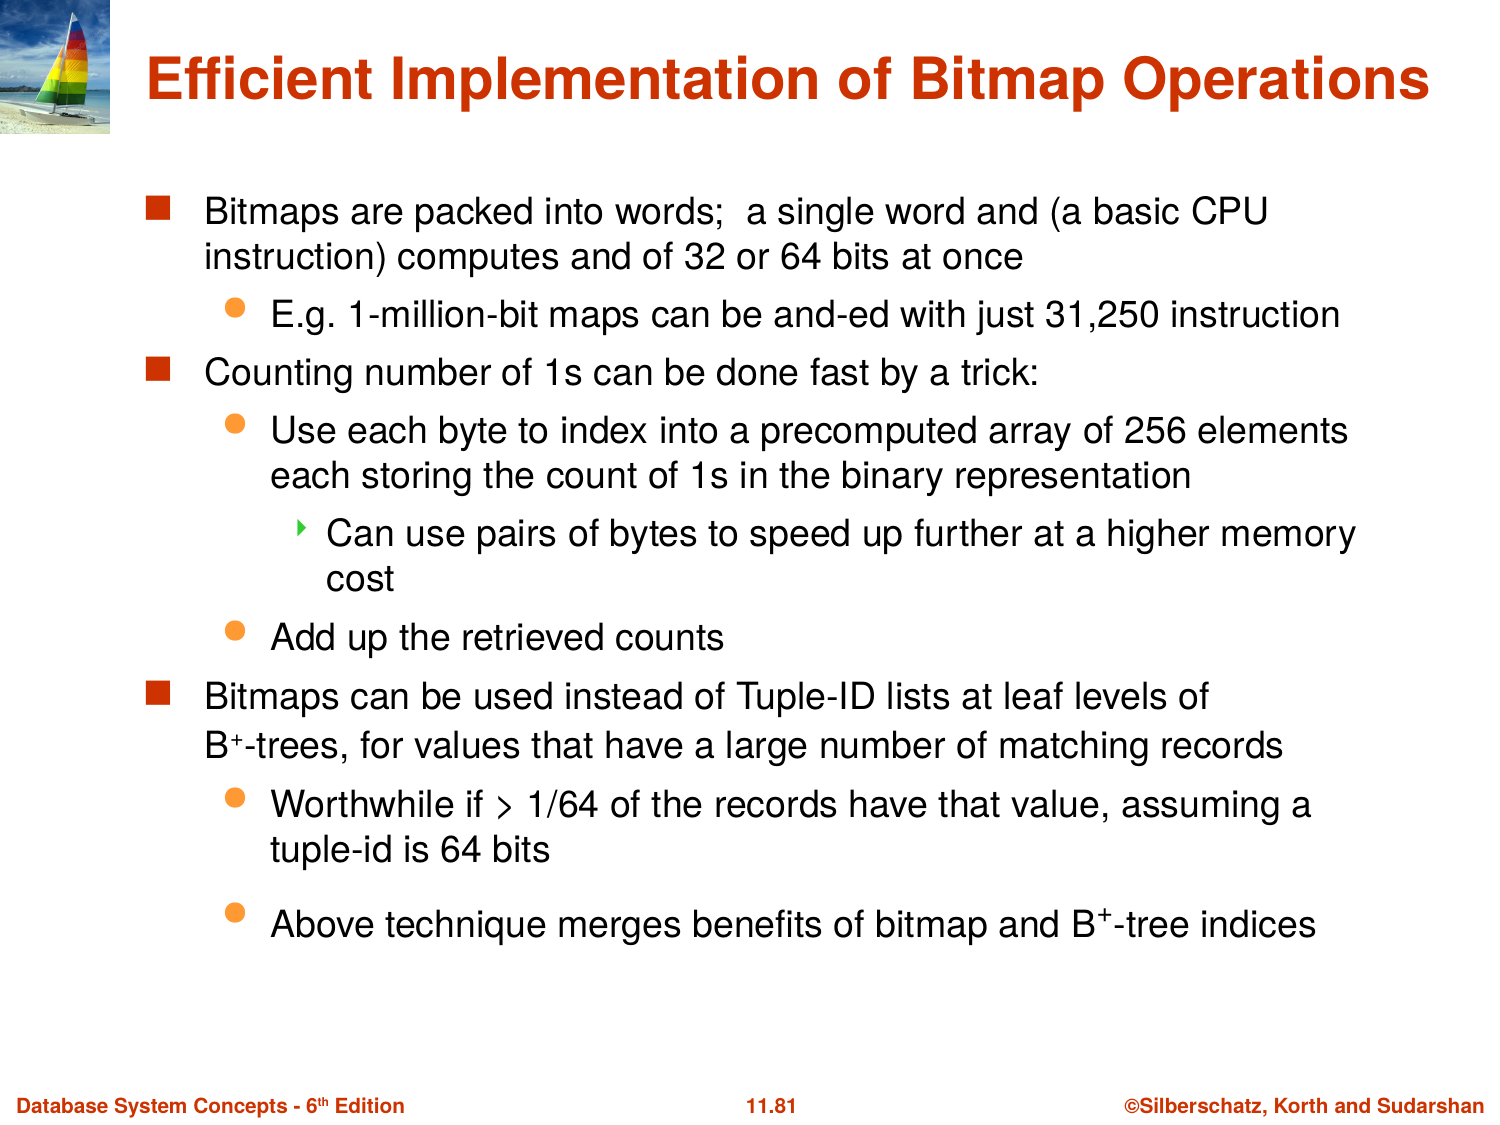

# Efficient Implementation of Bitmap Operations
Bitmaps are packed into words;  a single word and (a basic CPU instruction) computes and of 32 or 64 bits at once
E.g. 1-million-bit maps can be and-ed with just 31,250 instruction
Counting number of 1s can be done fast by a trick:
Use each byte to index into a precomputed array of 256 elements each storing the count of 1s in the binary representation
Can use pairs of bytes to speed up further at a higher memory cost
Add up the retrieved counts
Bitmaps can be used instead of Tuple-ID lists at leaf levels of
B+-trees, for values that have a large number of matching records
Worthwhile if > 1/64 of the records have that value, assuming a tuple-id is 64 bits
Above technique merges benefits of bitmap and B+-tree indices